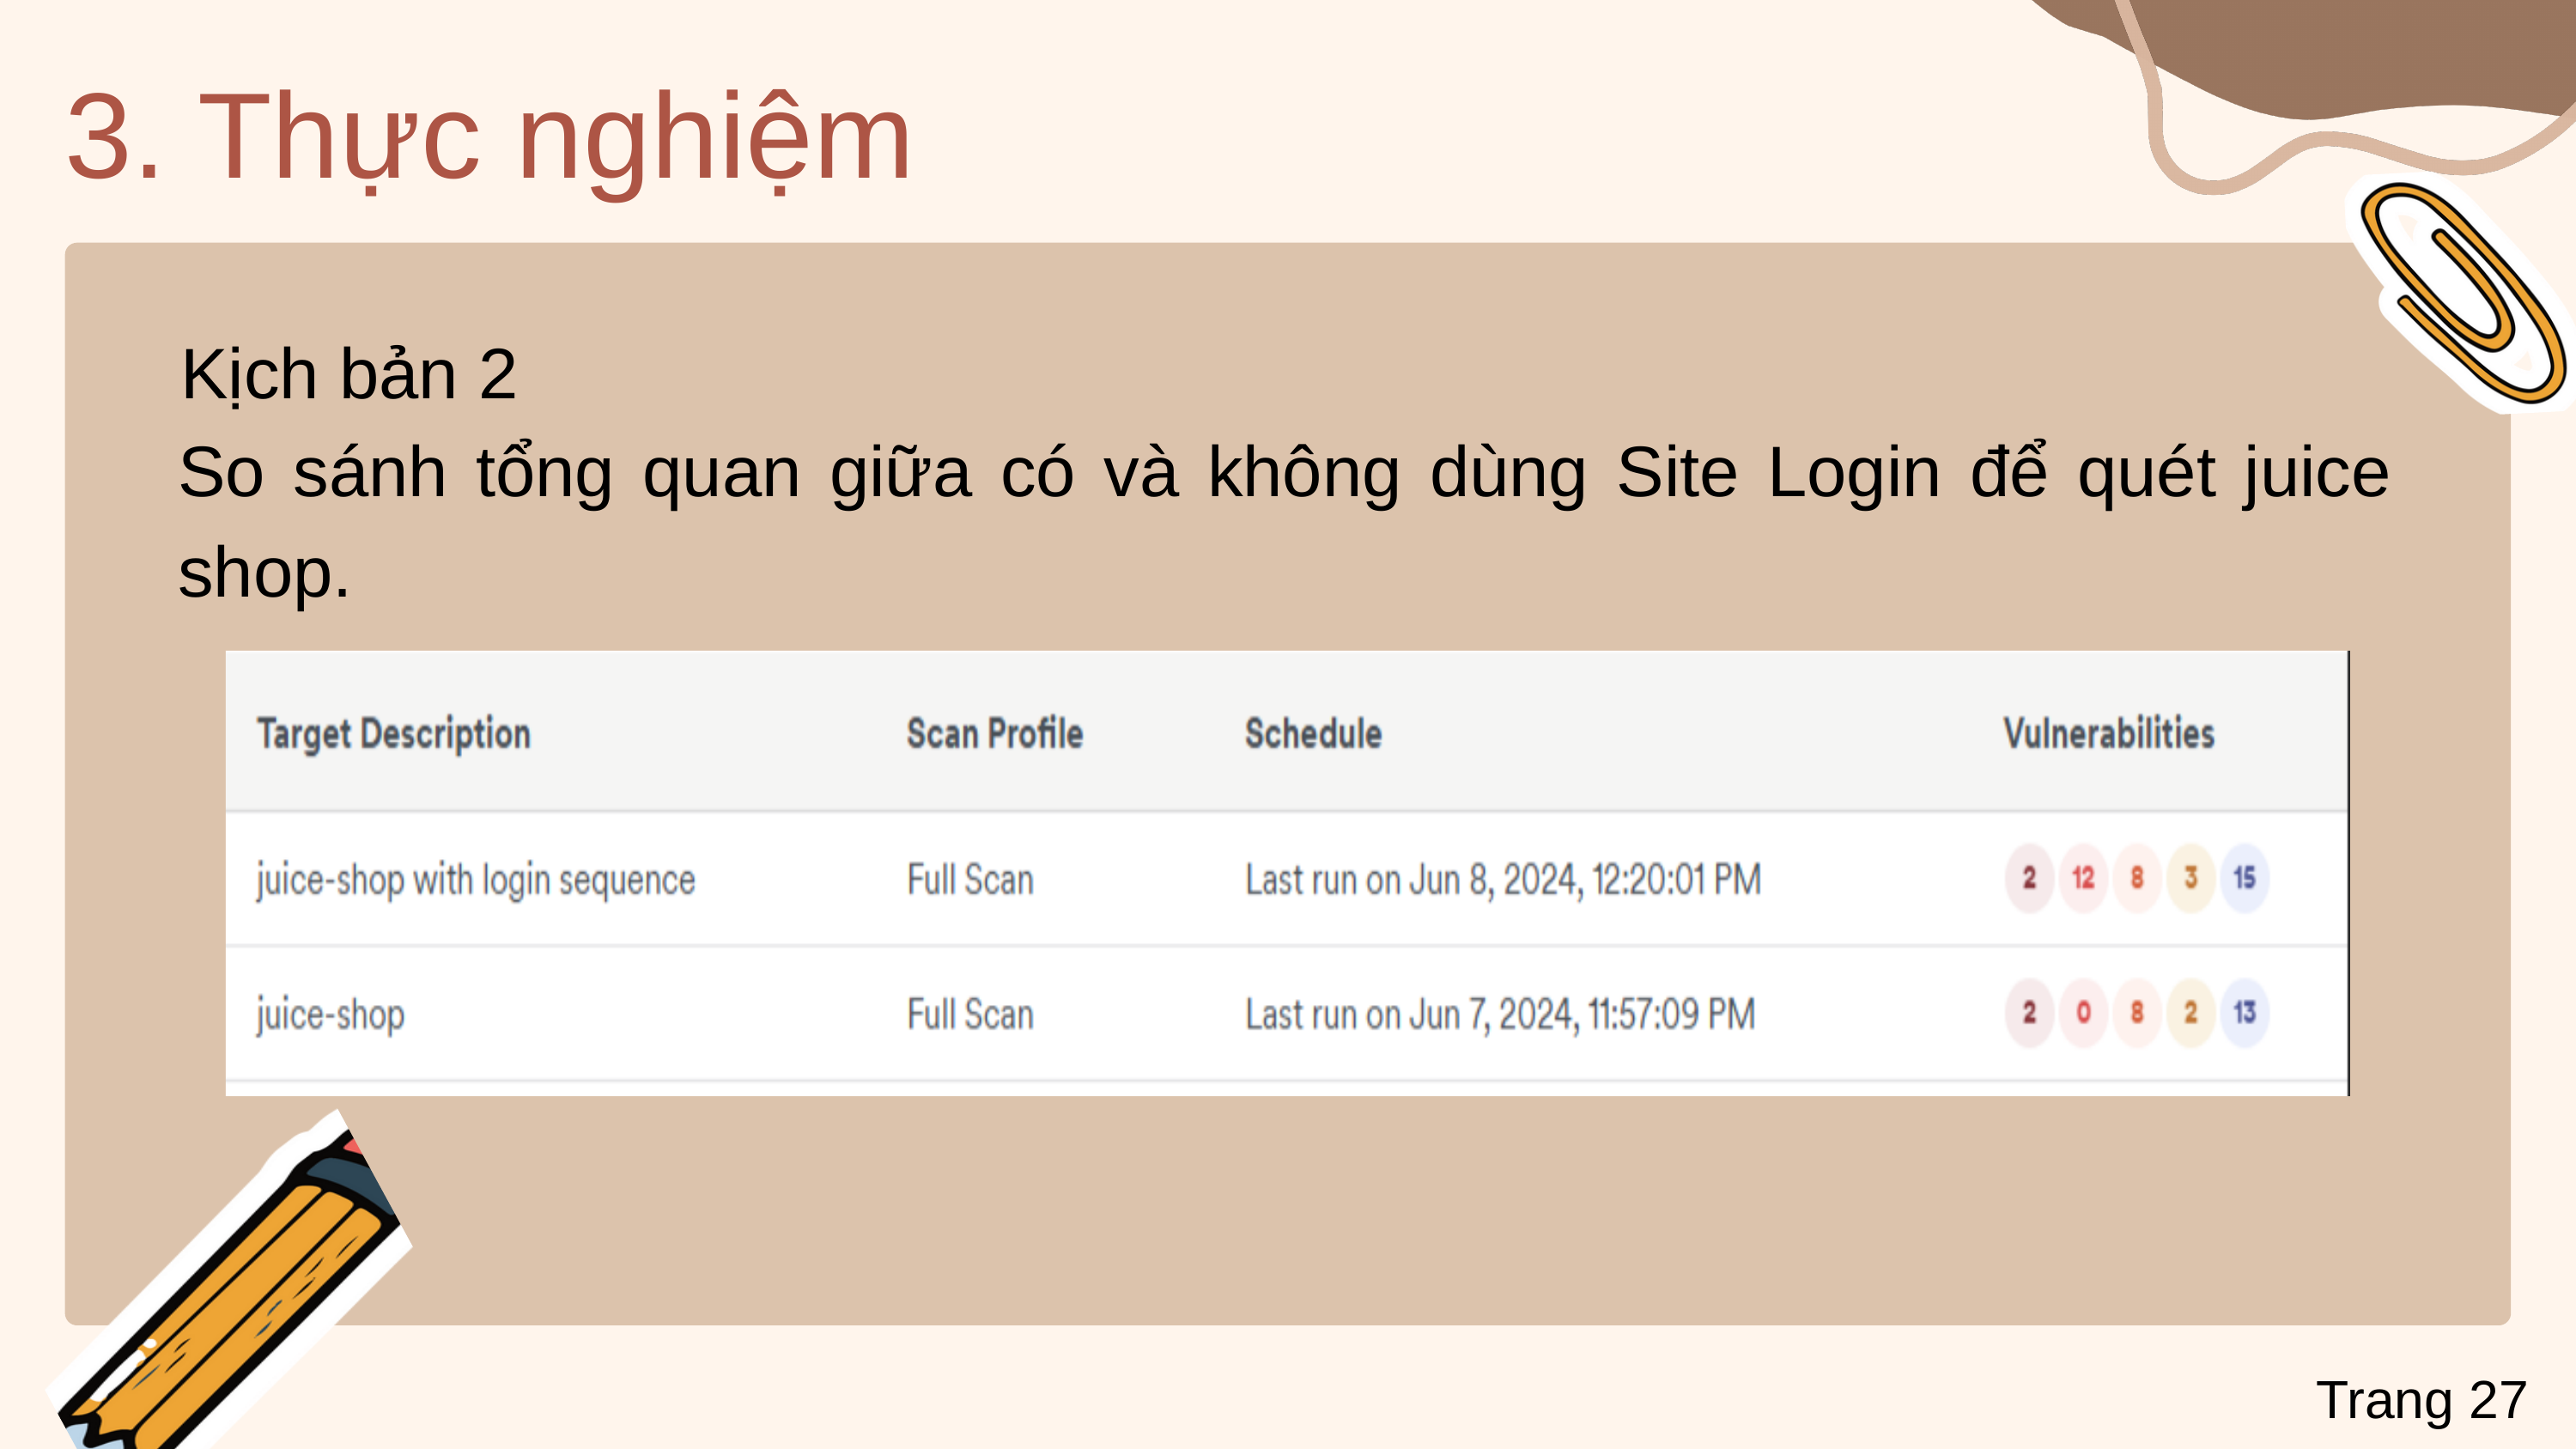

3. Thực nghiệm

Kịch bản 2
So sánh tổng quan giữa có và không dùng Site Login để quét juice shop.

Trang 27